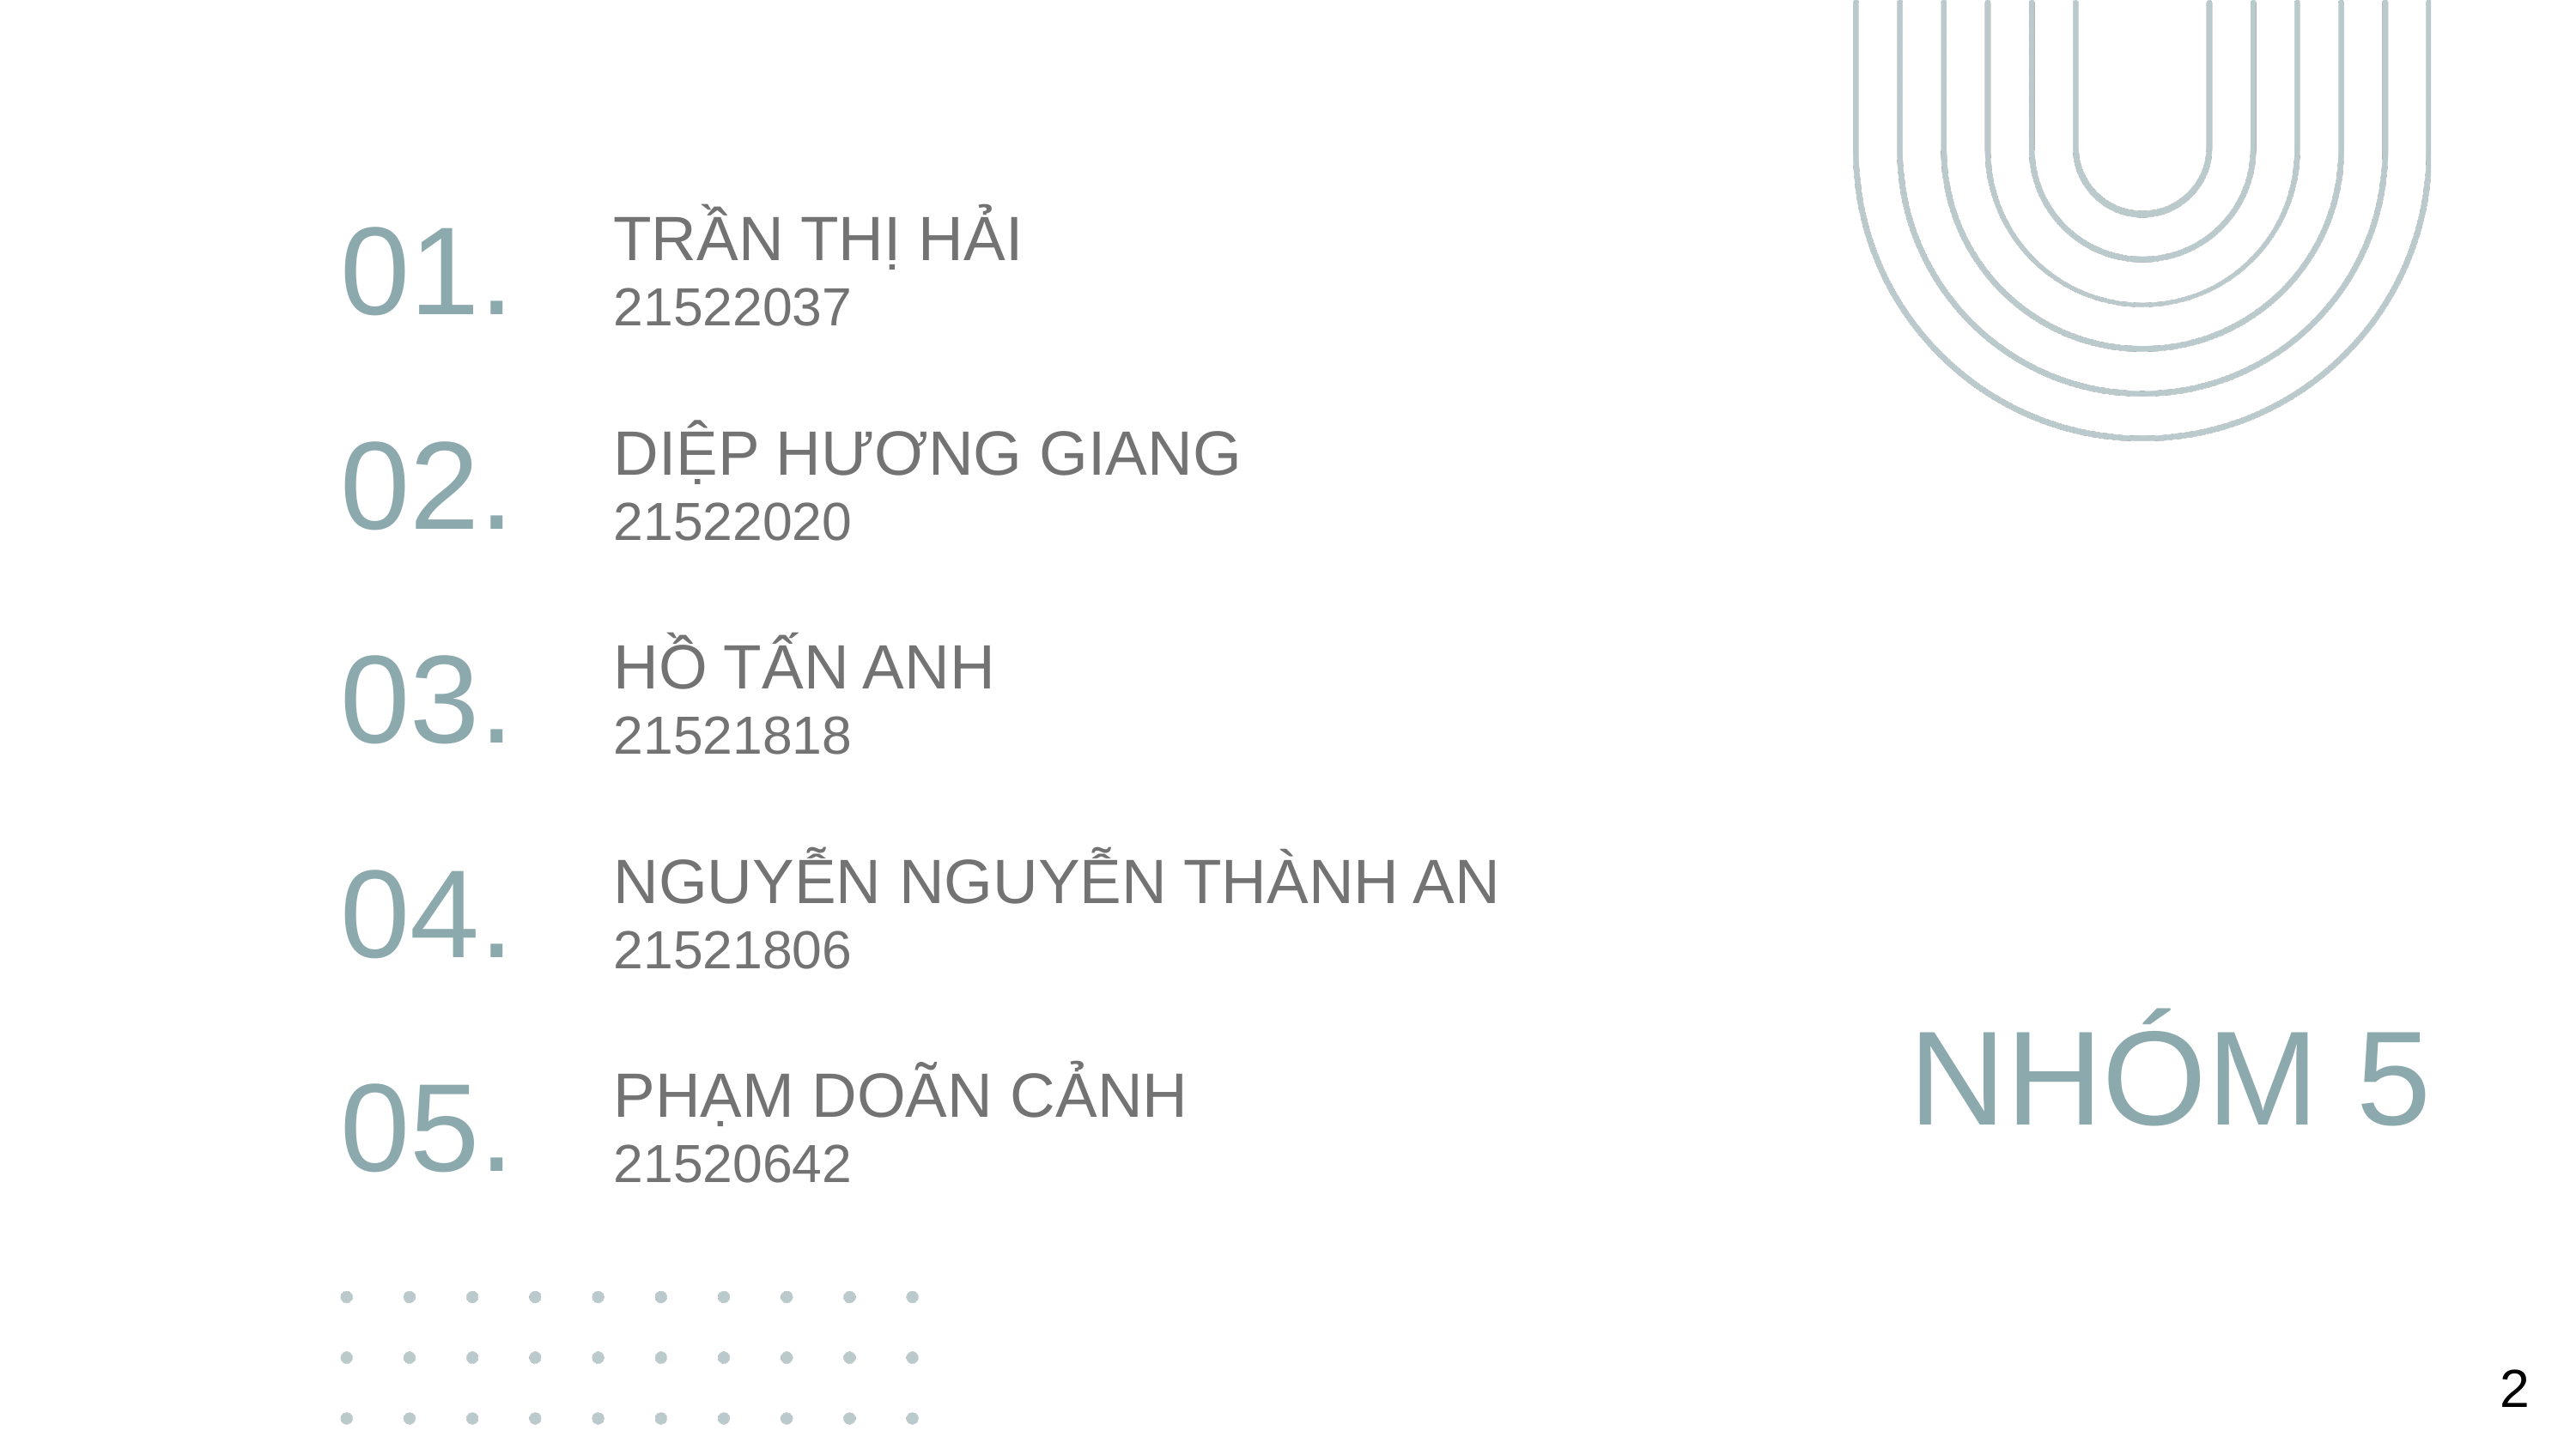

01.
TRẦN THỊ HẢI
21522037
02.
DIỆP HƯƠNG GIANG
21522020
03.
HỒ TẤN ANH
21521818
04.
NGUYỄN NGUYỄN THÀNH AN
21521806
NHÓM 5
05.
PHẠM DOÃN CẢNH
21520642

2